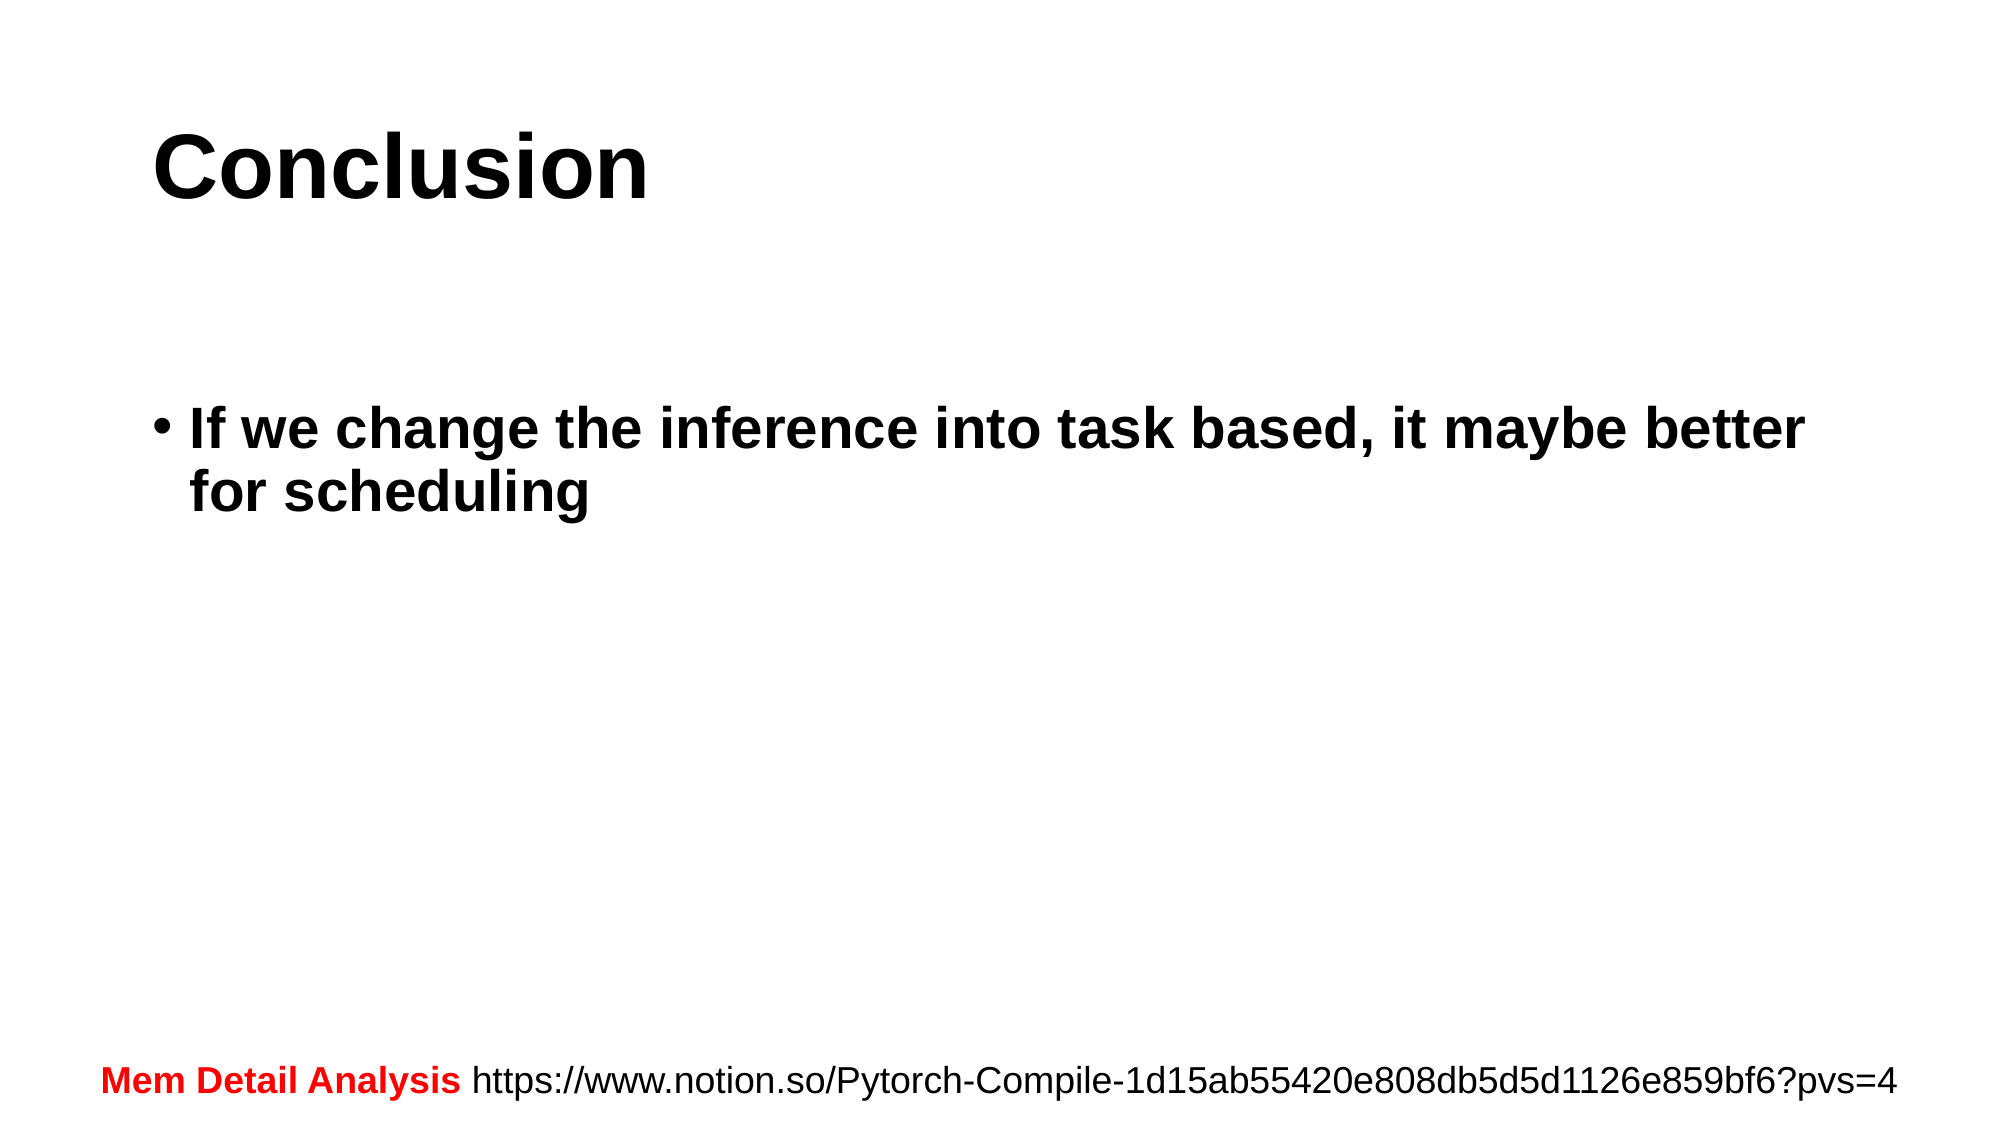

# Conclusion

If we change the inference into task based, it maybe better for scheduling
Mem Detail Analysis https://www.notion.so/Pytorch-Compile-1d15ab55420e808db5d5d1126e859bf6?pvs=4